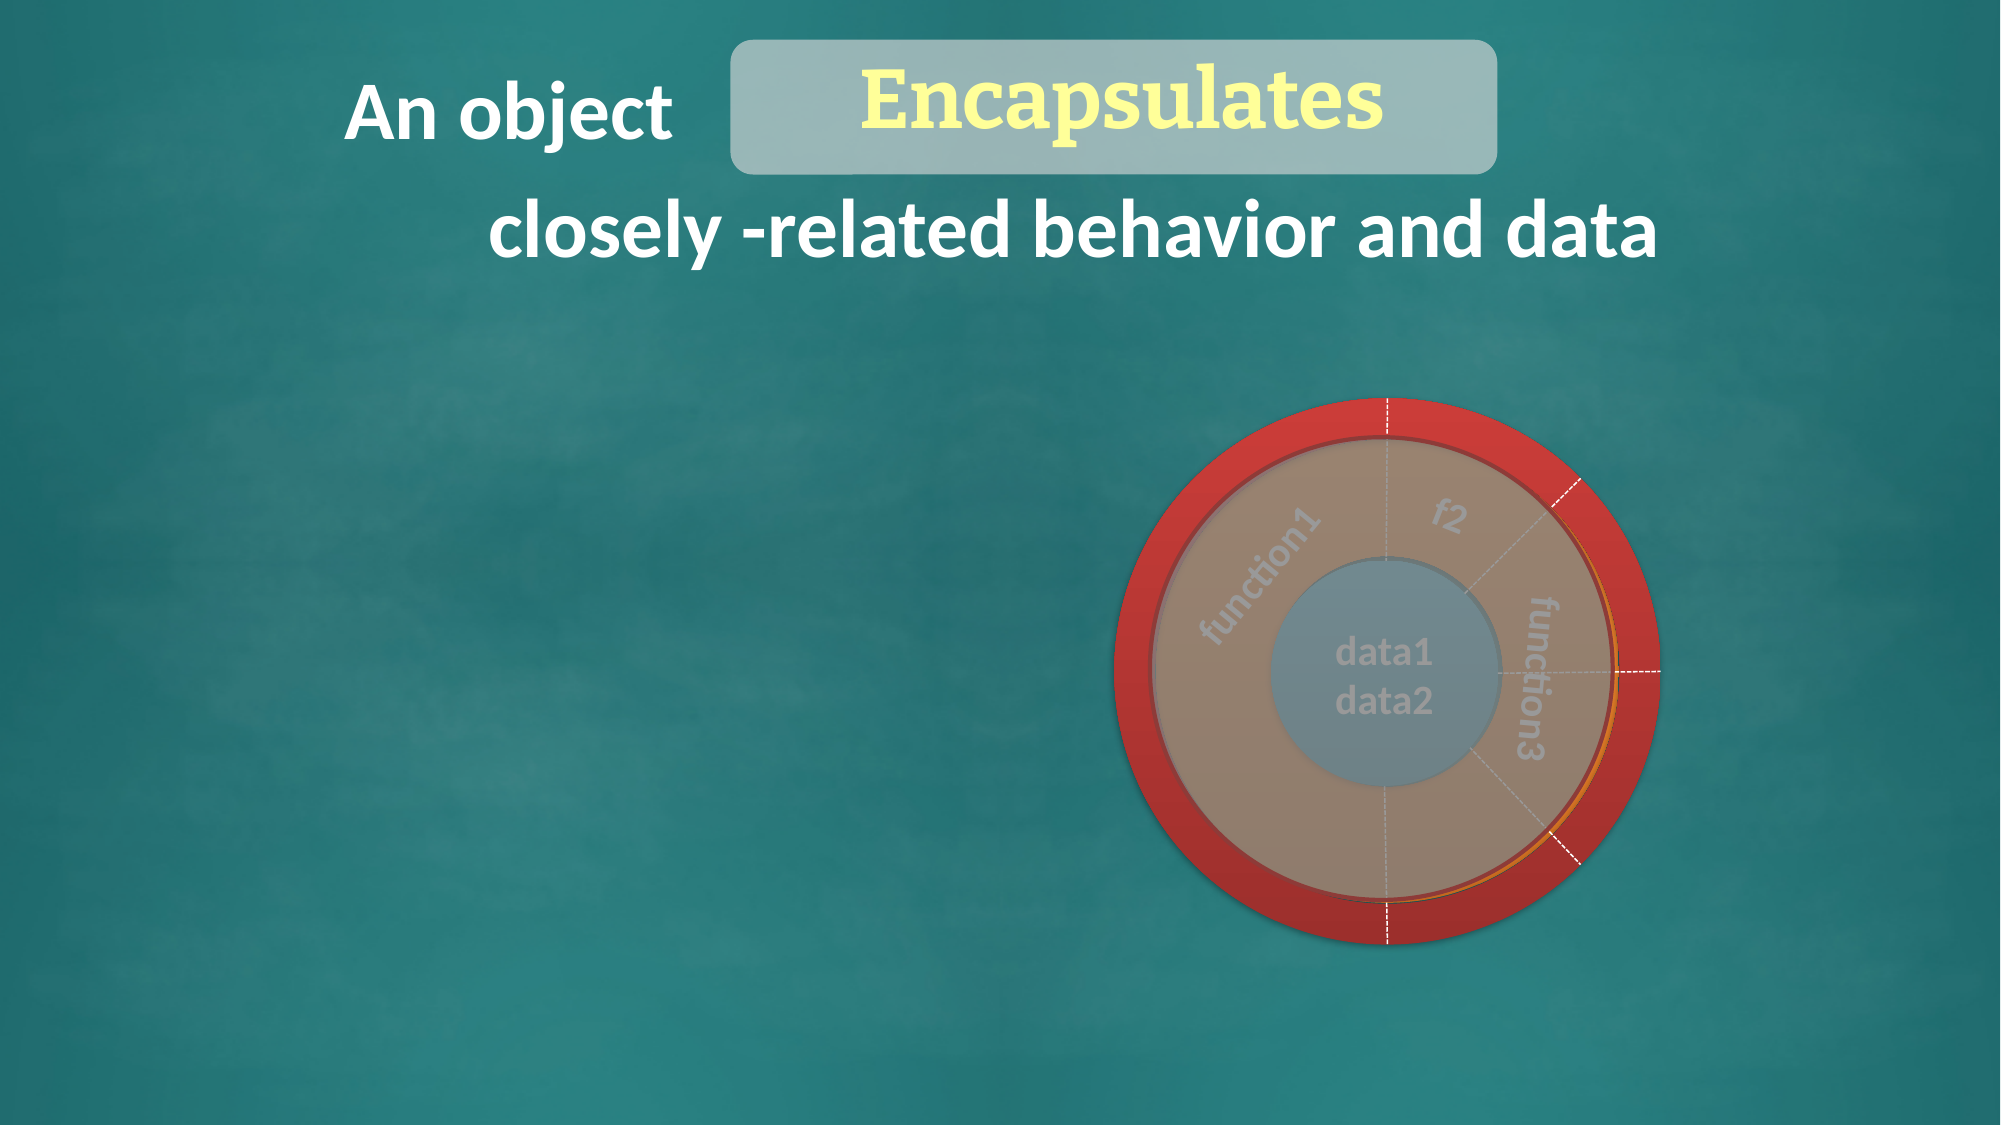

An object
Encapsulates

closely -related behavior and data

f2
function1
data1
data2
function3